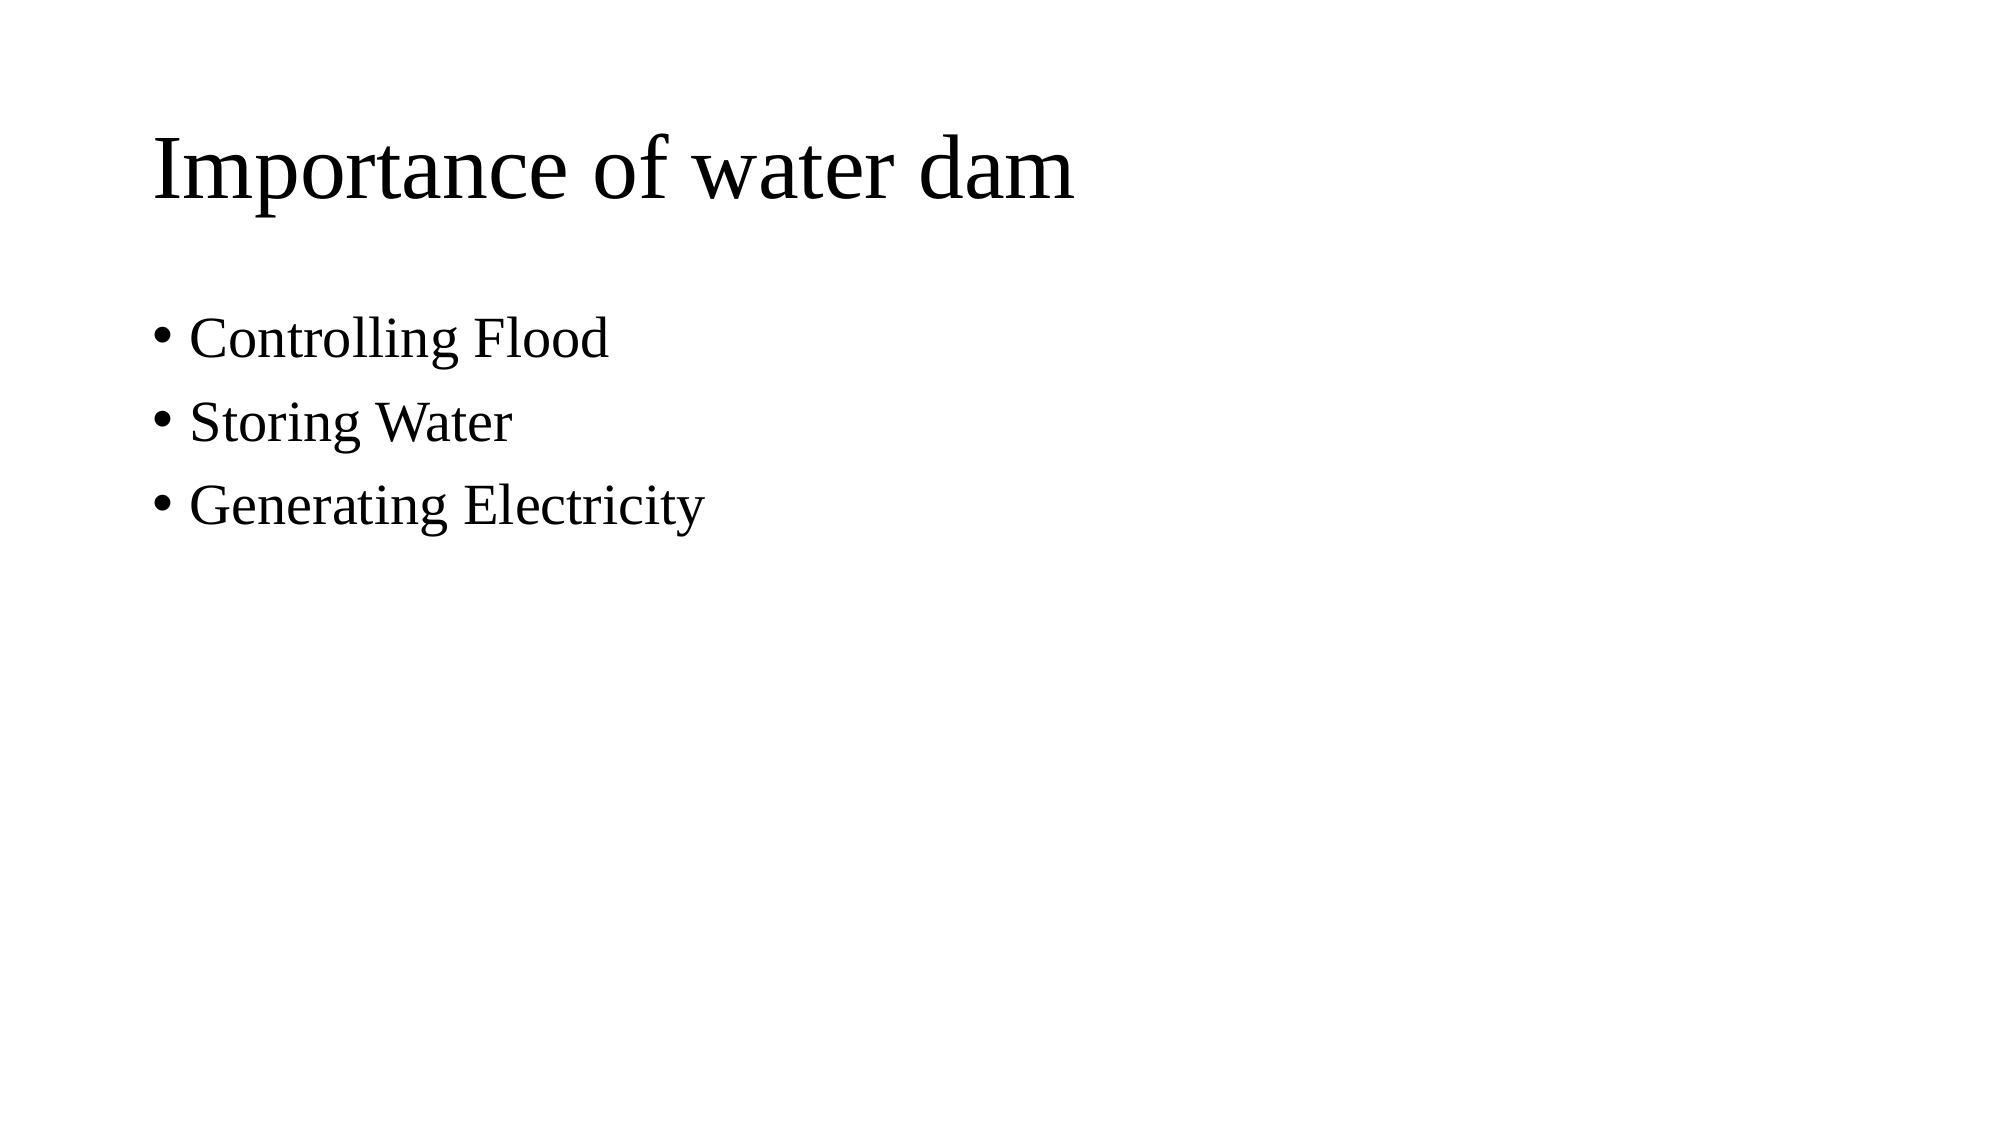

# Importance of water dam
Controlling Flood
Storing Water
Generating Electricity